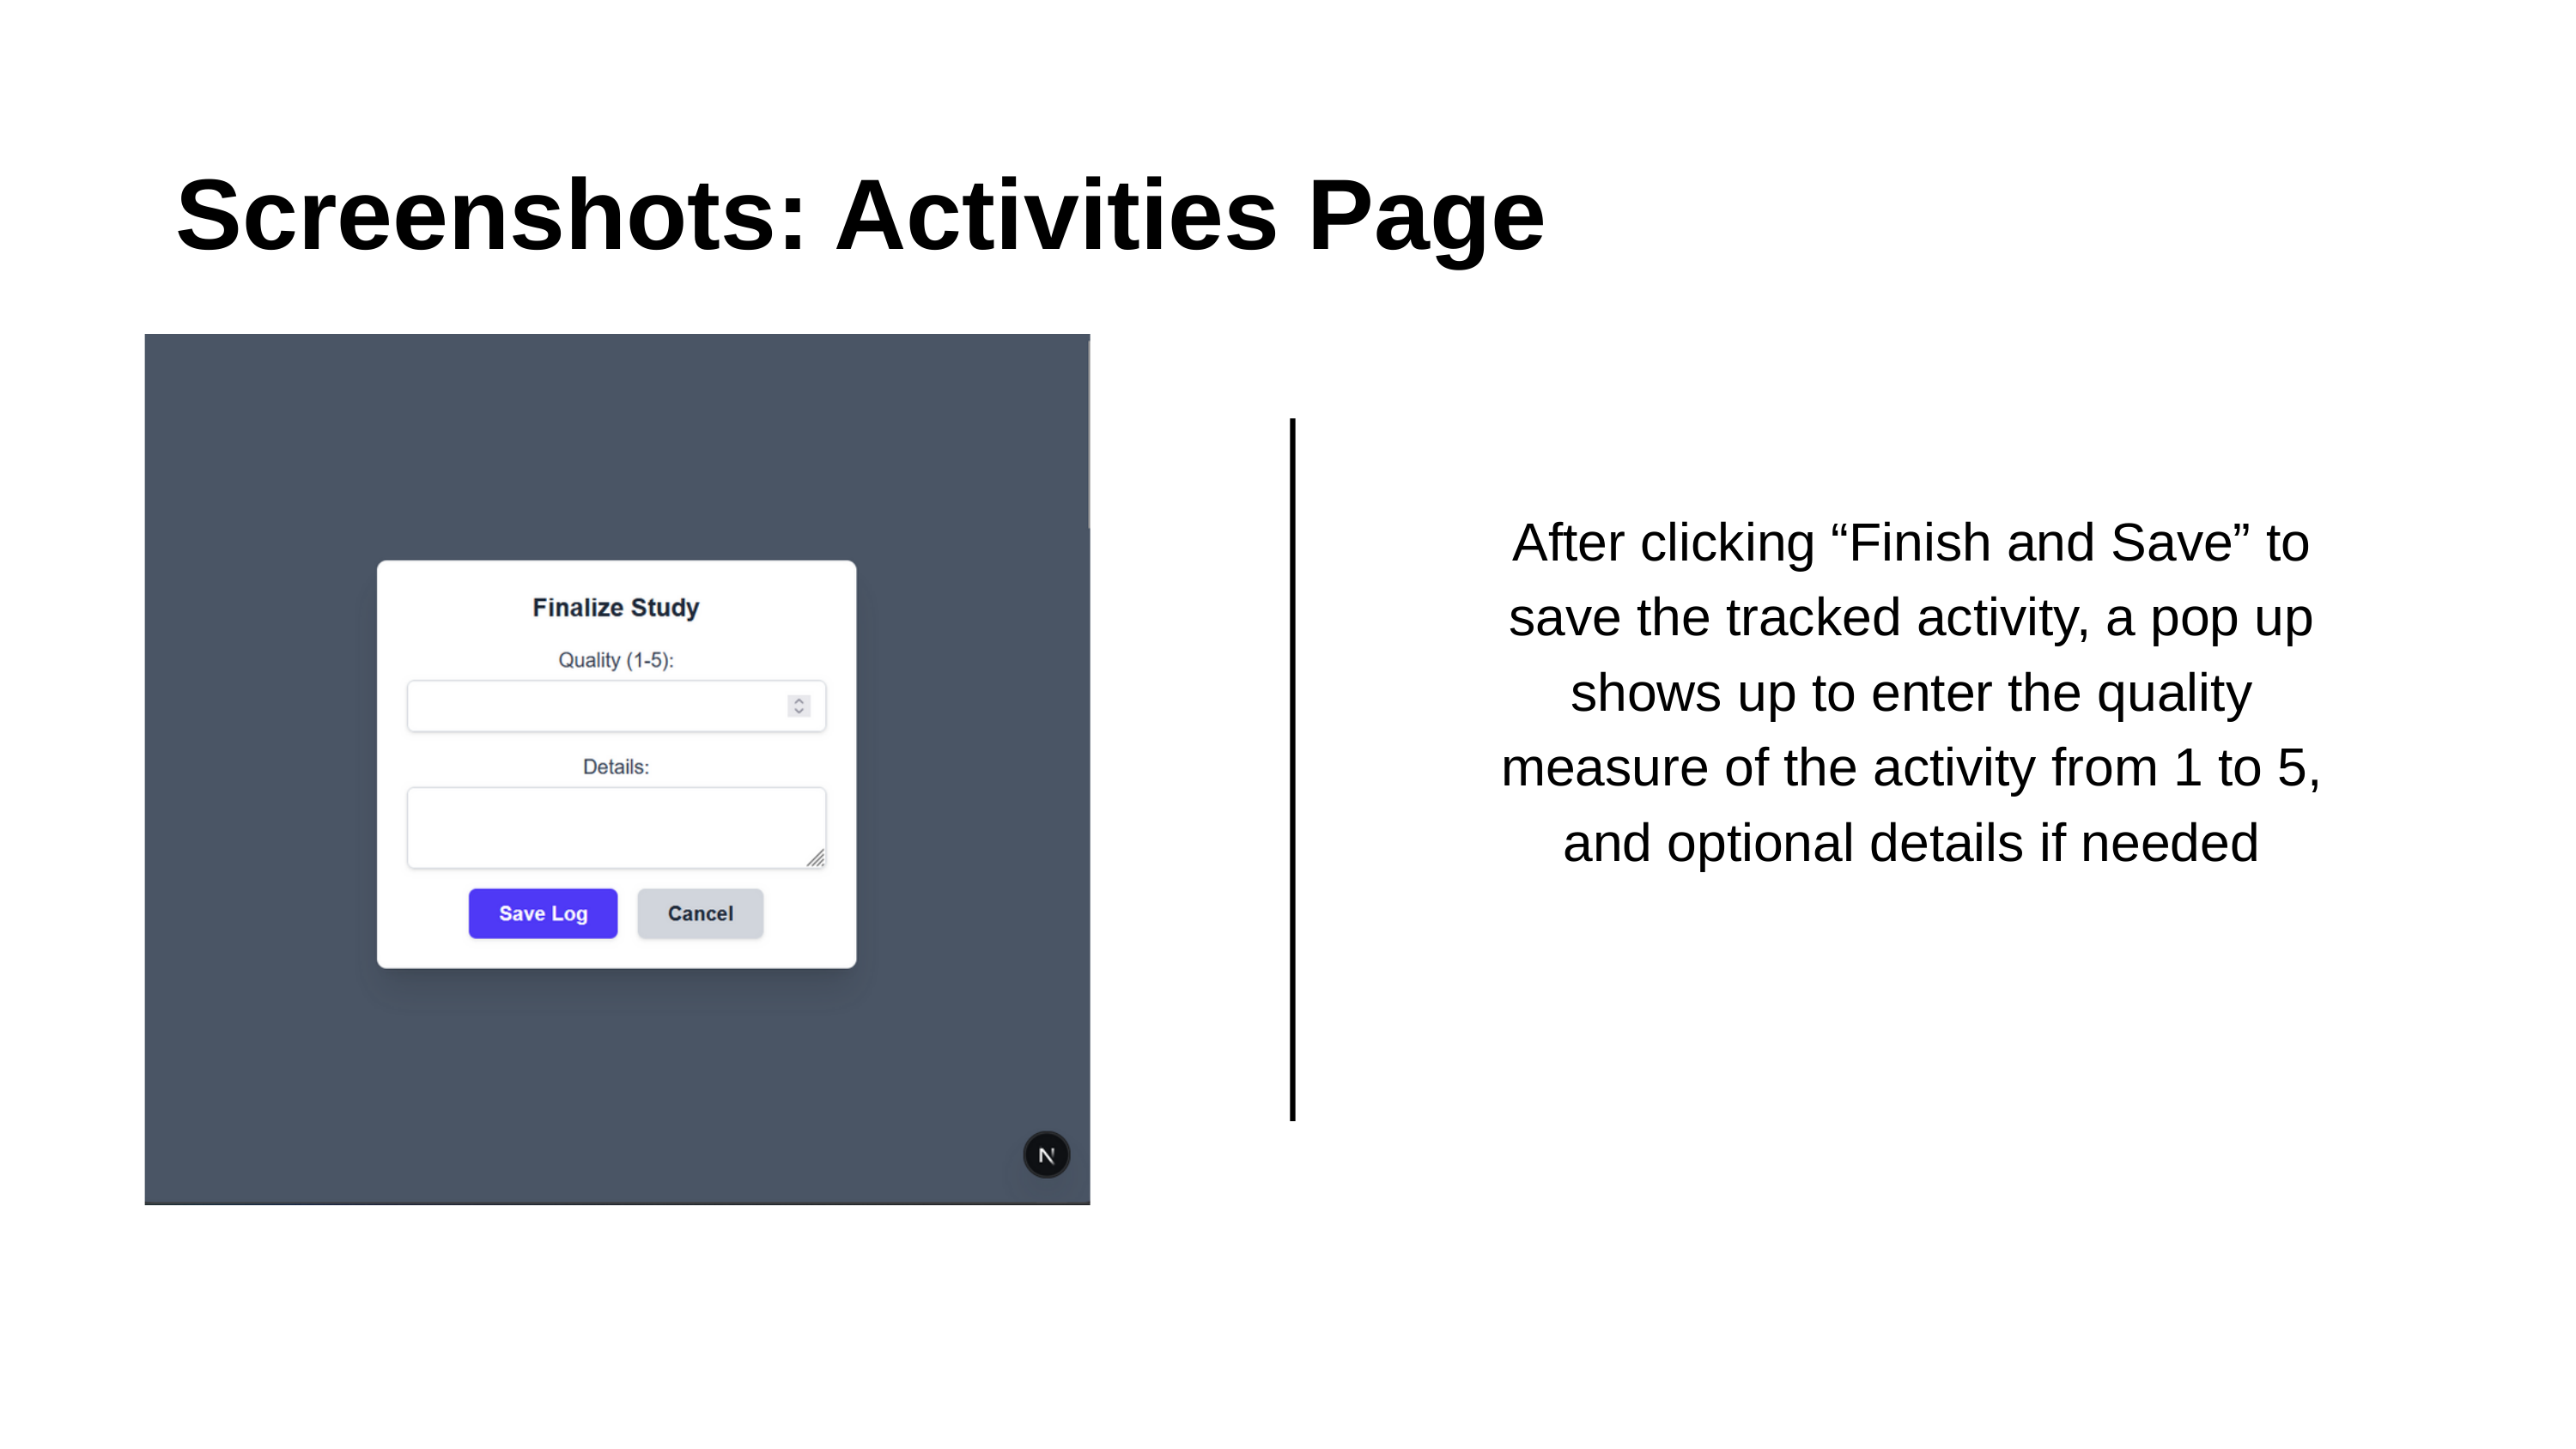

Screenshots: Activities Page

After clicking “Finish and Save” to save the tracked activity, a pop up shows up to enter the quality measure of the activity from 1 to 5, and optional details if needed